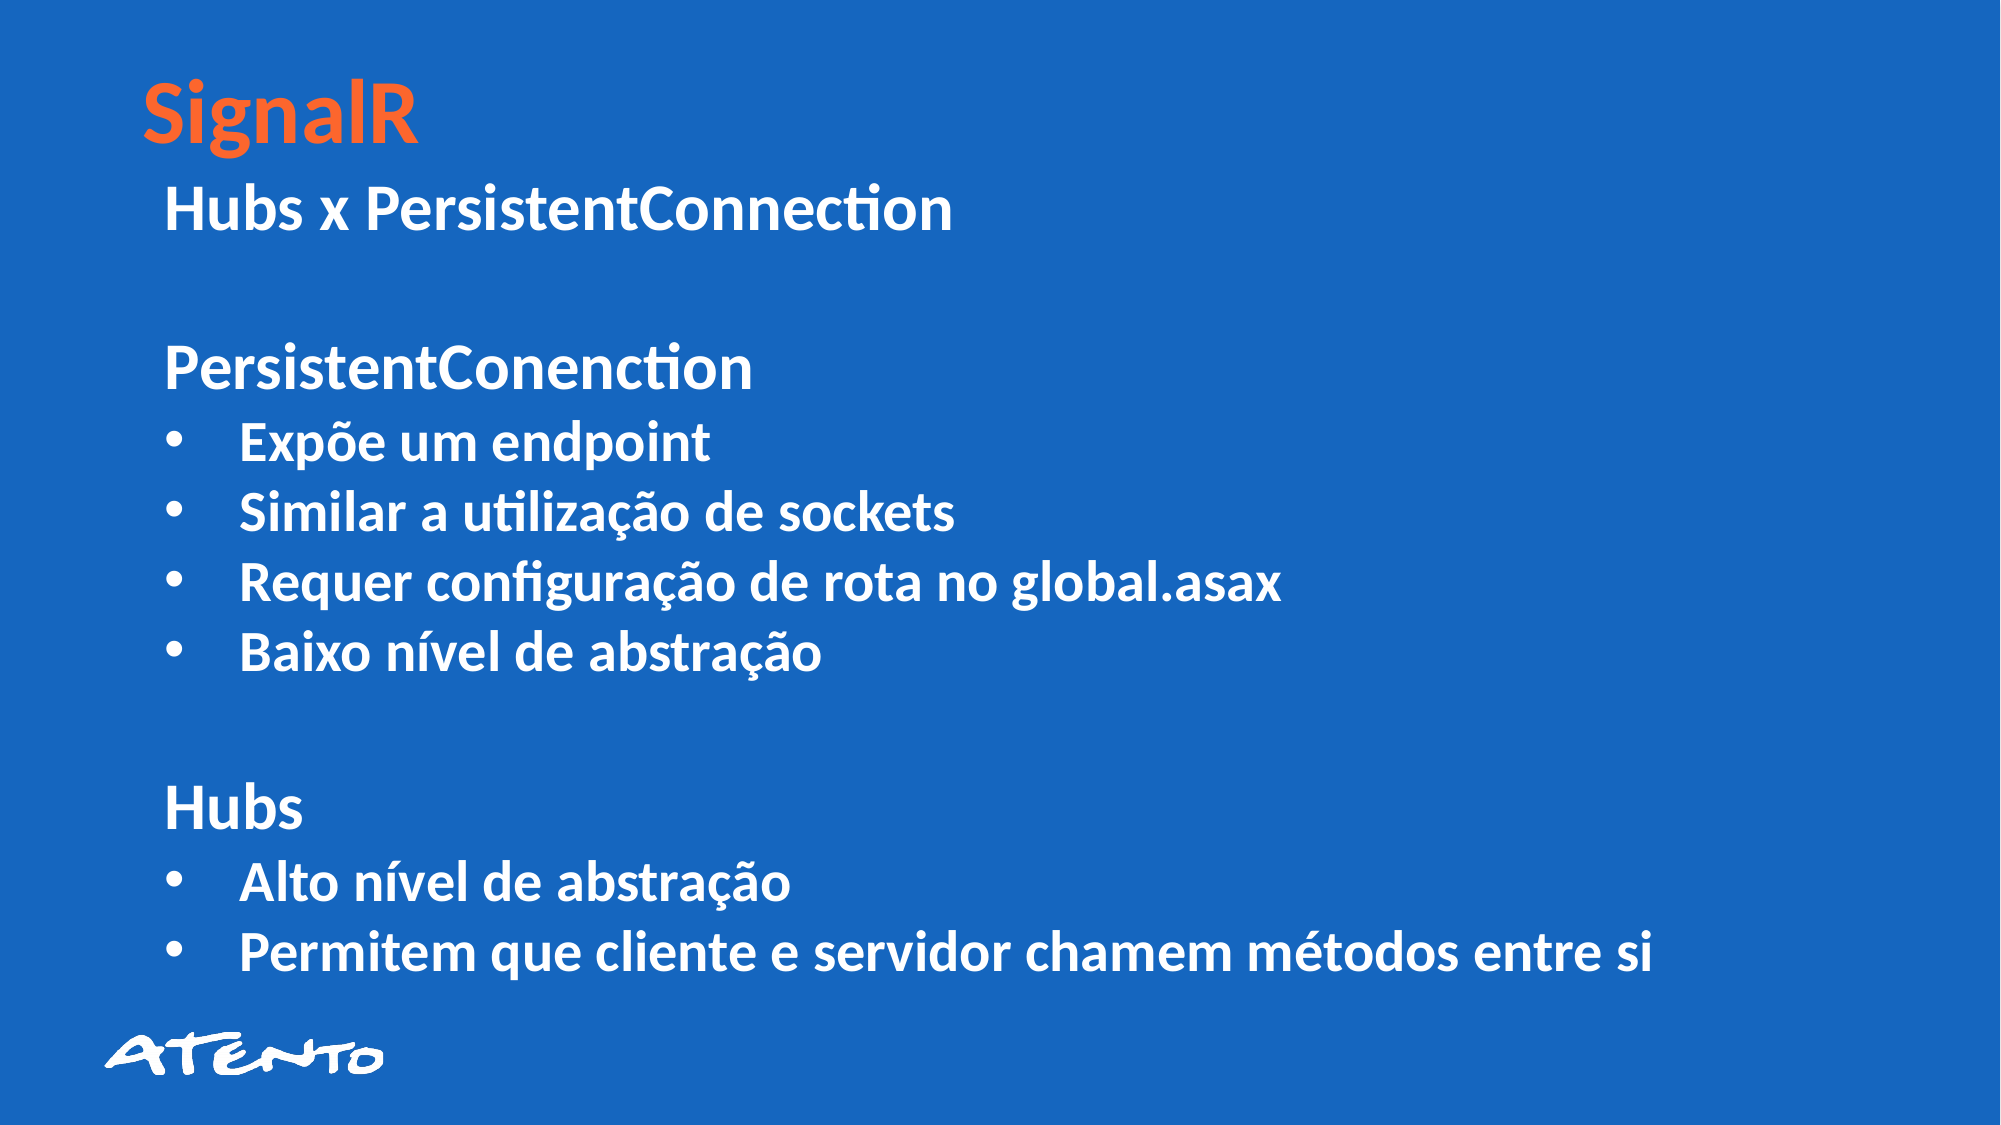

SignalR
Hubs x PersistentConnection

PersistentConenction
Expõe um endpoint
Similar a utilização de sockets
Requer configuração de rota no global.asax
Baixo nível de abstração

Hubs
Alto nível de abstração
Permitem que cliente e servidor chamem métodos entre si